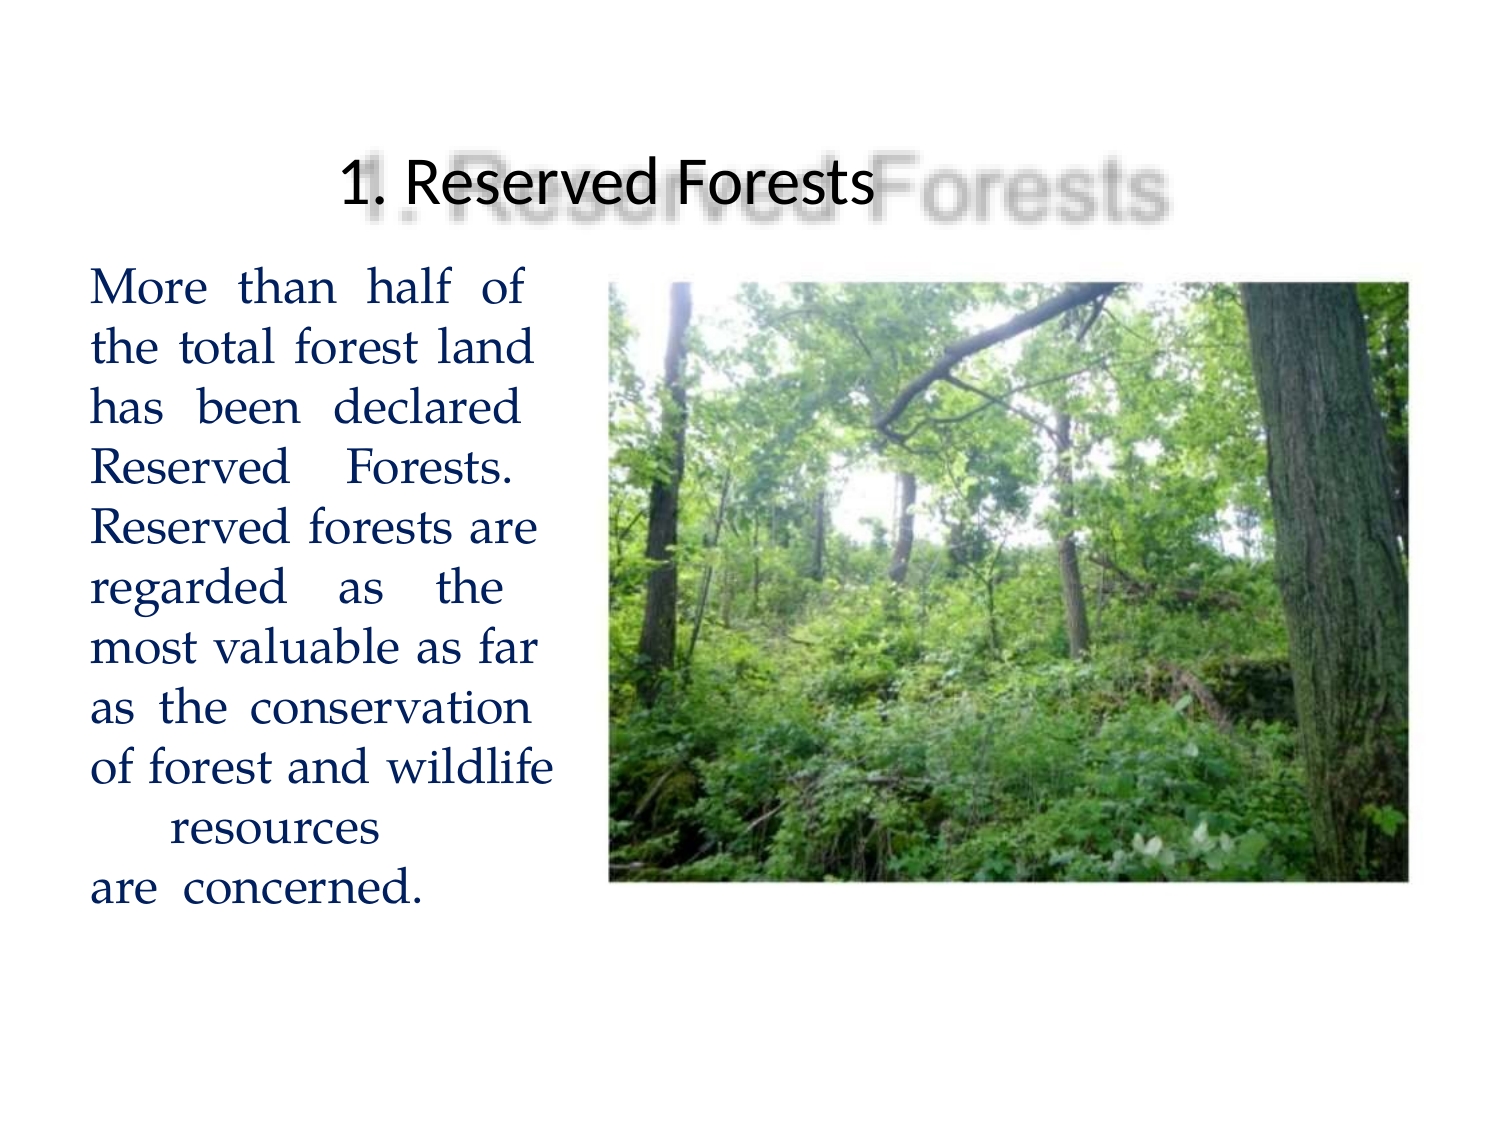

# 1. Reserved Forests
More than half of  the total forest land  has been declared  Reserved Forests.  Reserved forests are  regarded as the  most valuable as far  as the conservation  of forest and wildlife  resources	are  concerned.